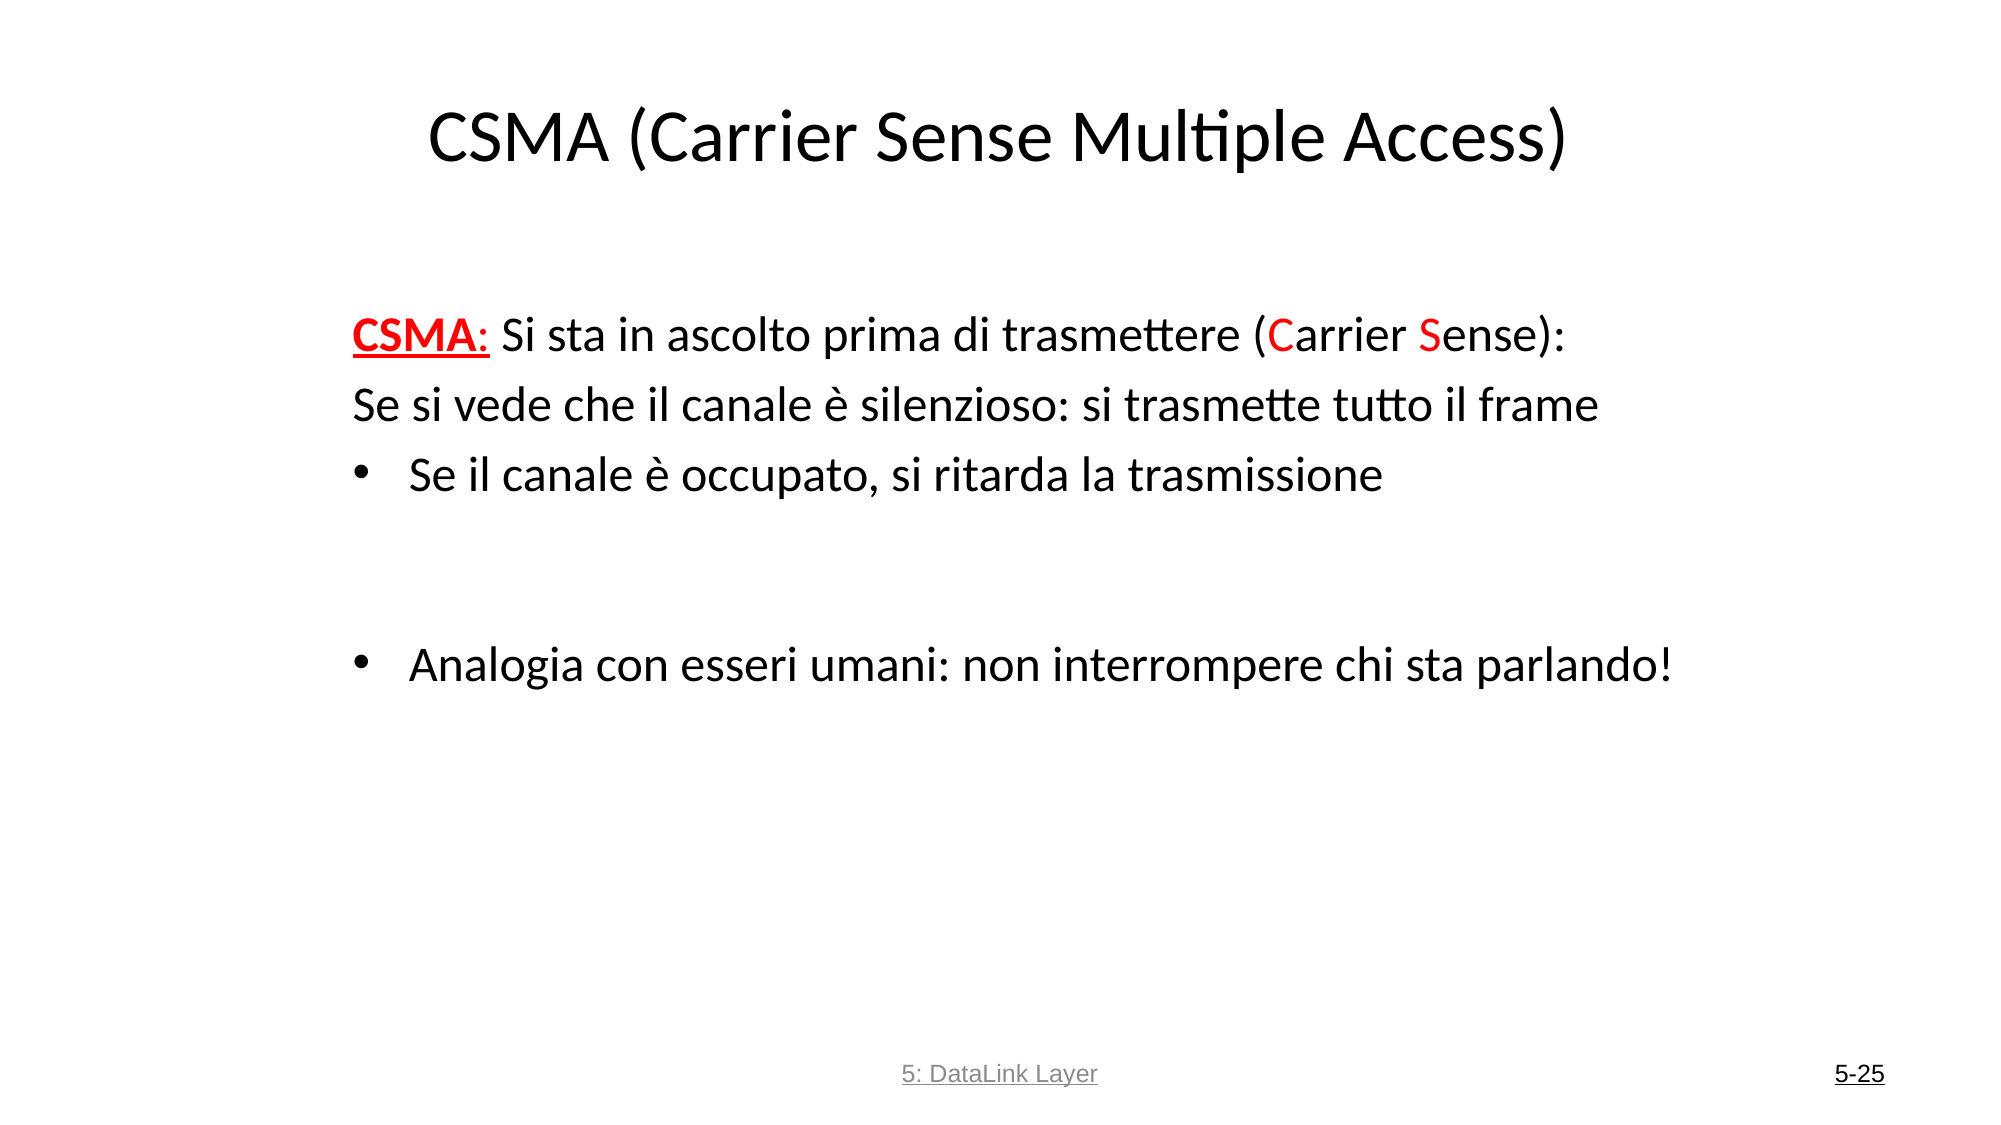

# CSMA (Carrier Sense Multiple Access)
CSMA: Si sta in ascolto prima di trasmettere (Carrier Sense):
Se si vede che il canale è silenzioso: si trasmette tutto il frame
Se il canale è occupato, si ritarda la trasmissione
Analogia con esseri umani: non interrompere chi sta parlando!
5: DataLink Layer
5-25